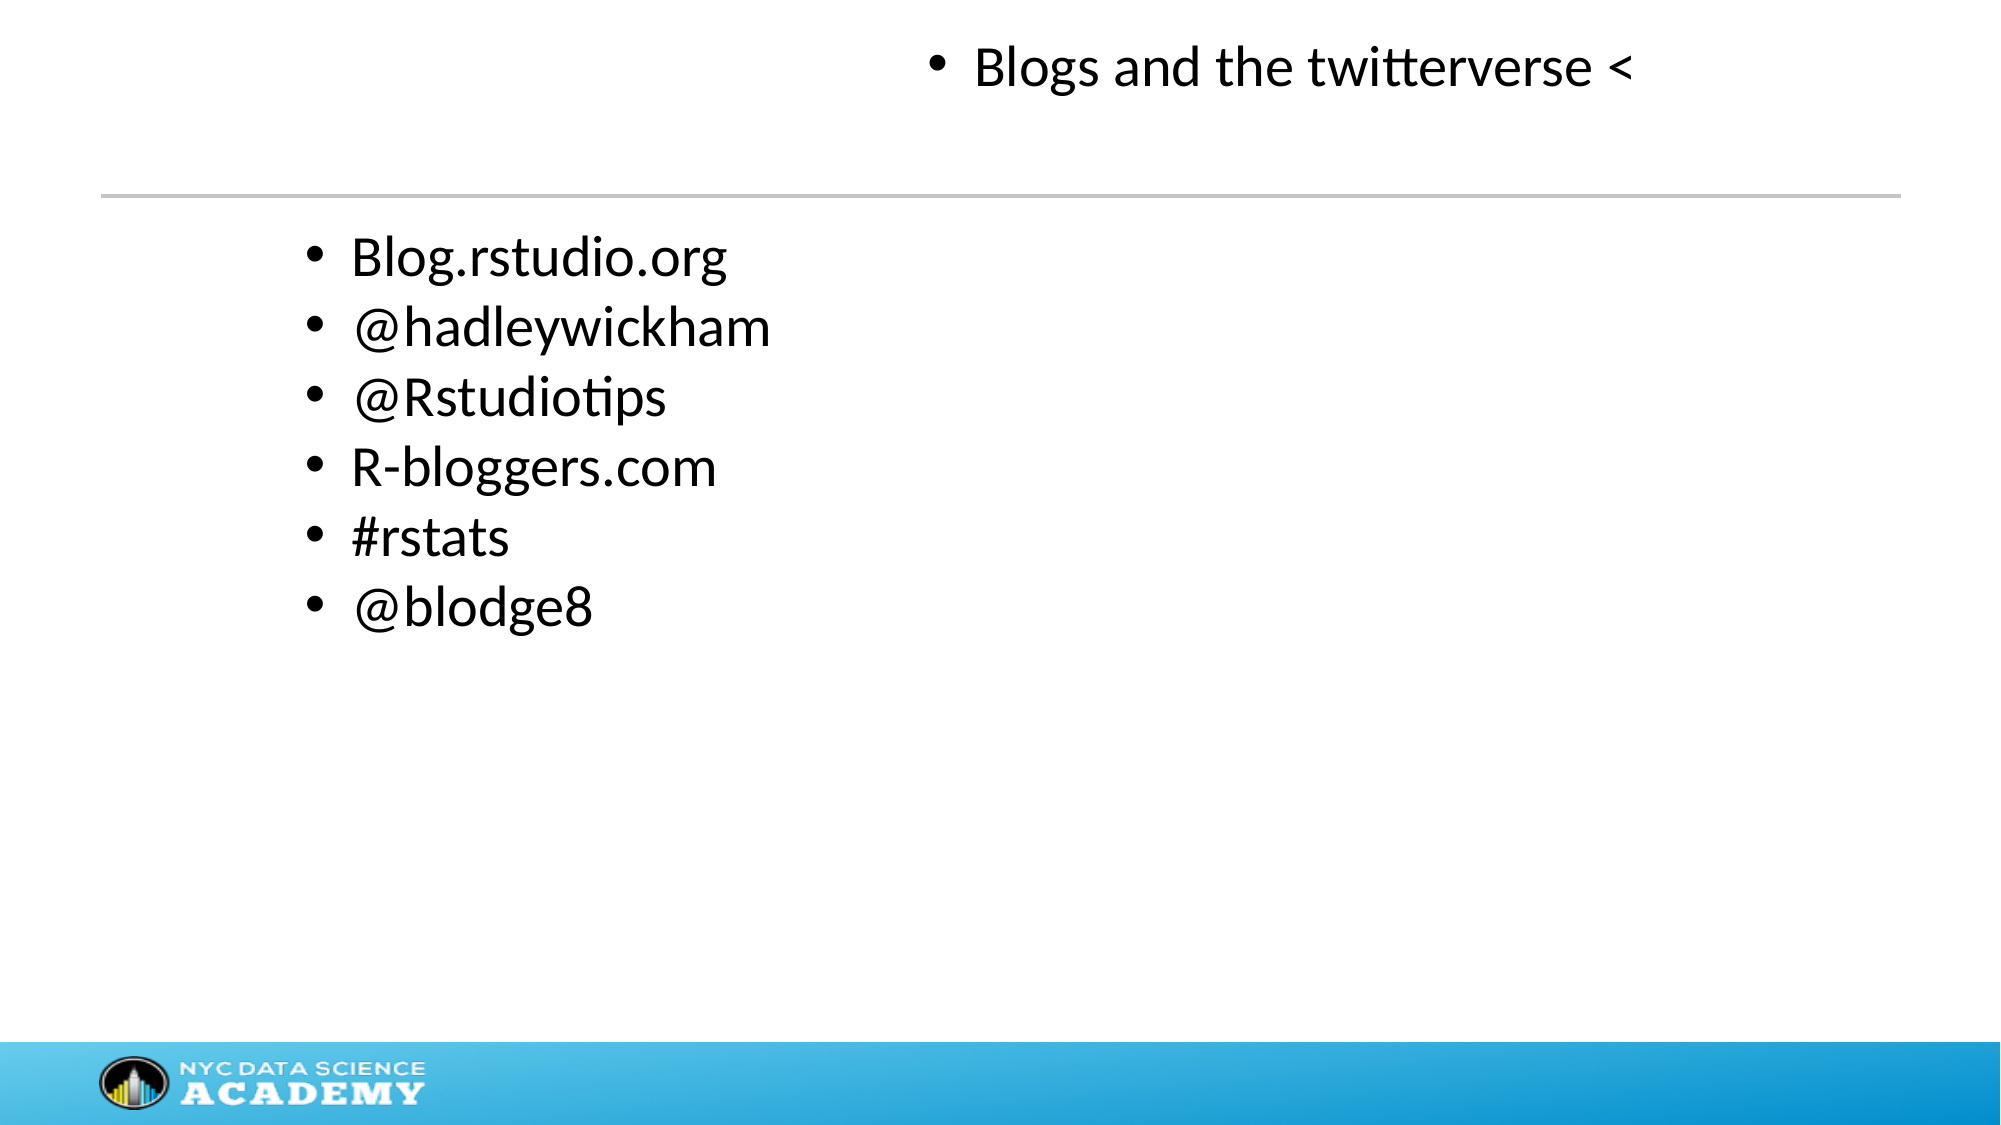

Blogs and the twitterverse <
Blog.rstudio.org
@hadleywickham
@Rstudiotips
R-bloggers.com
#rstats
@blodge8